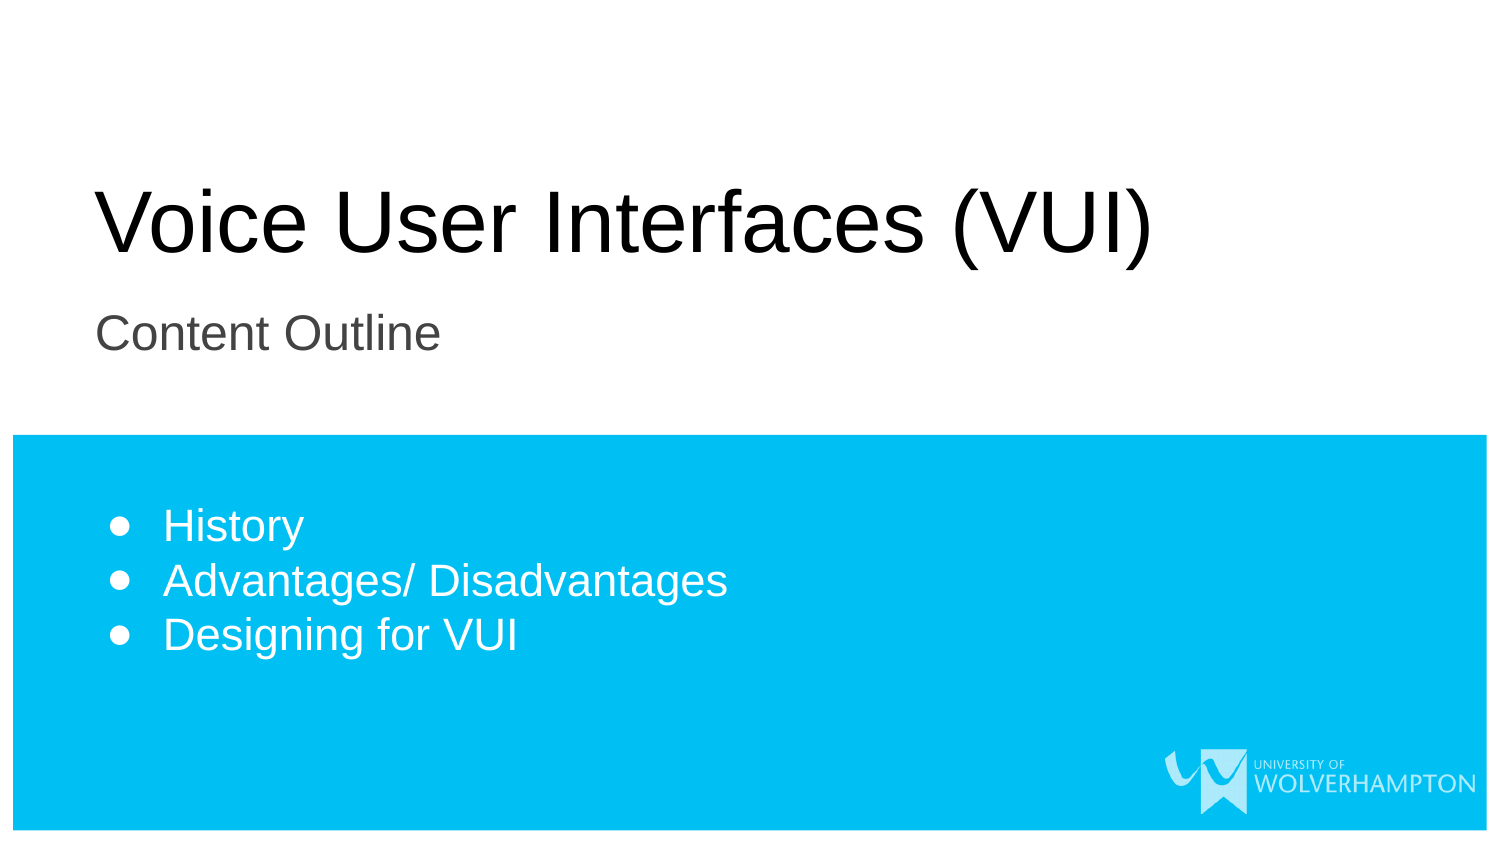

# Voice User Interfaces (VUI)
Content Outline
History
Advantages/ Disadvantages
Designing for VUI